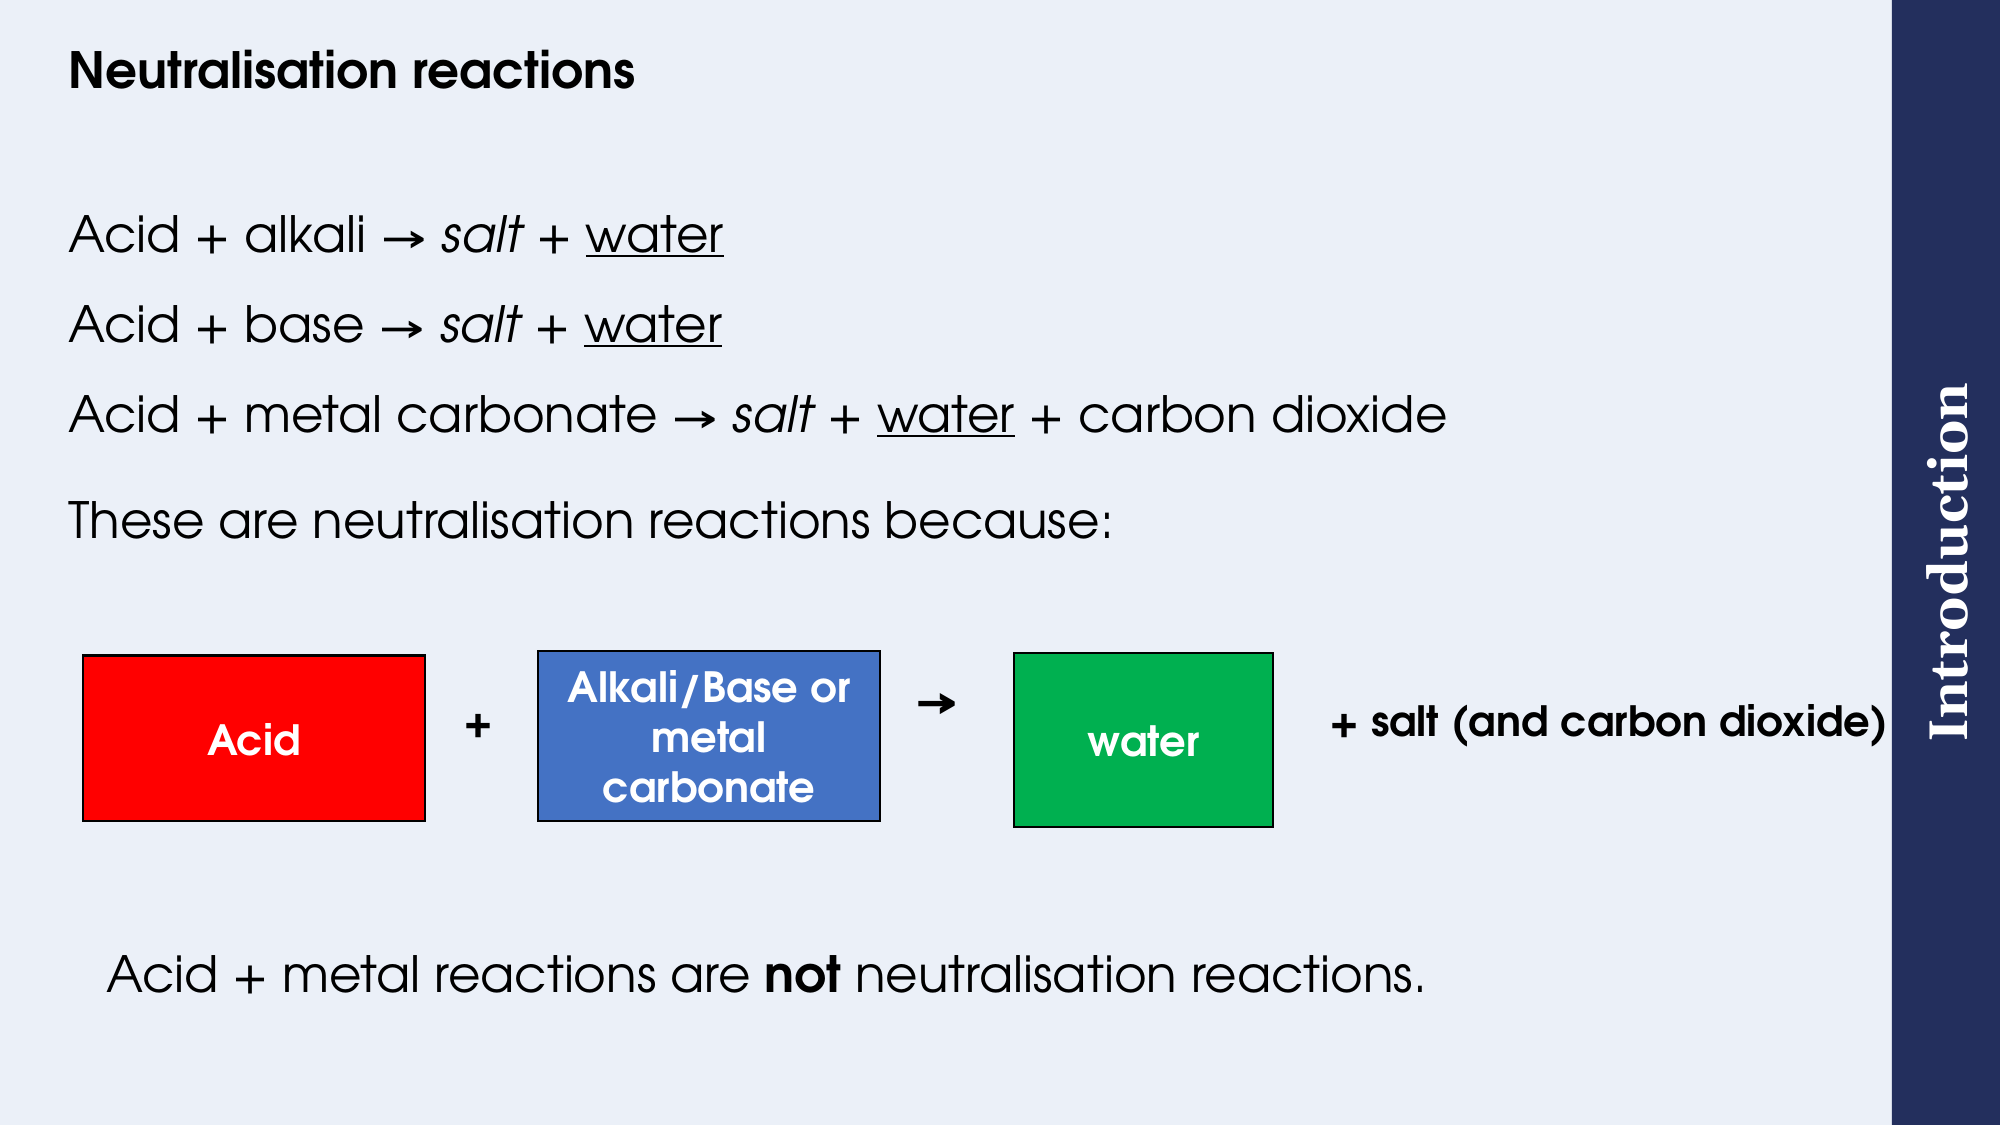

Neutralisation reactions
Acid + alkali → salt + water
Acid + base → salt + water
Acid + metal carbonate → salt + water + carbon dioxide
These are neutralisation reactions because:
Alkali/Base or metal carbonate
water
Acid
→
+
+ salt (and carbon dioxide)
Acid + metal reactions are not neutralisation reactions.